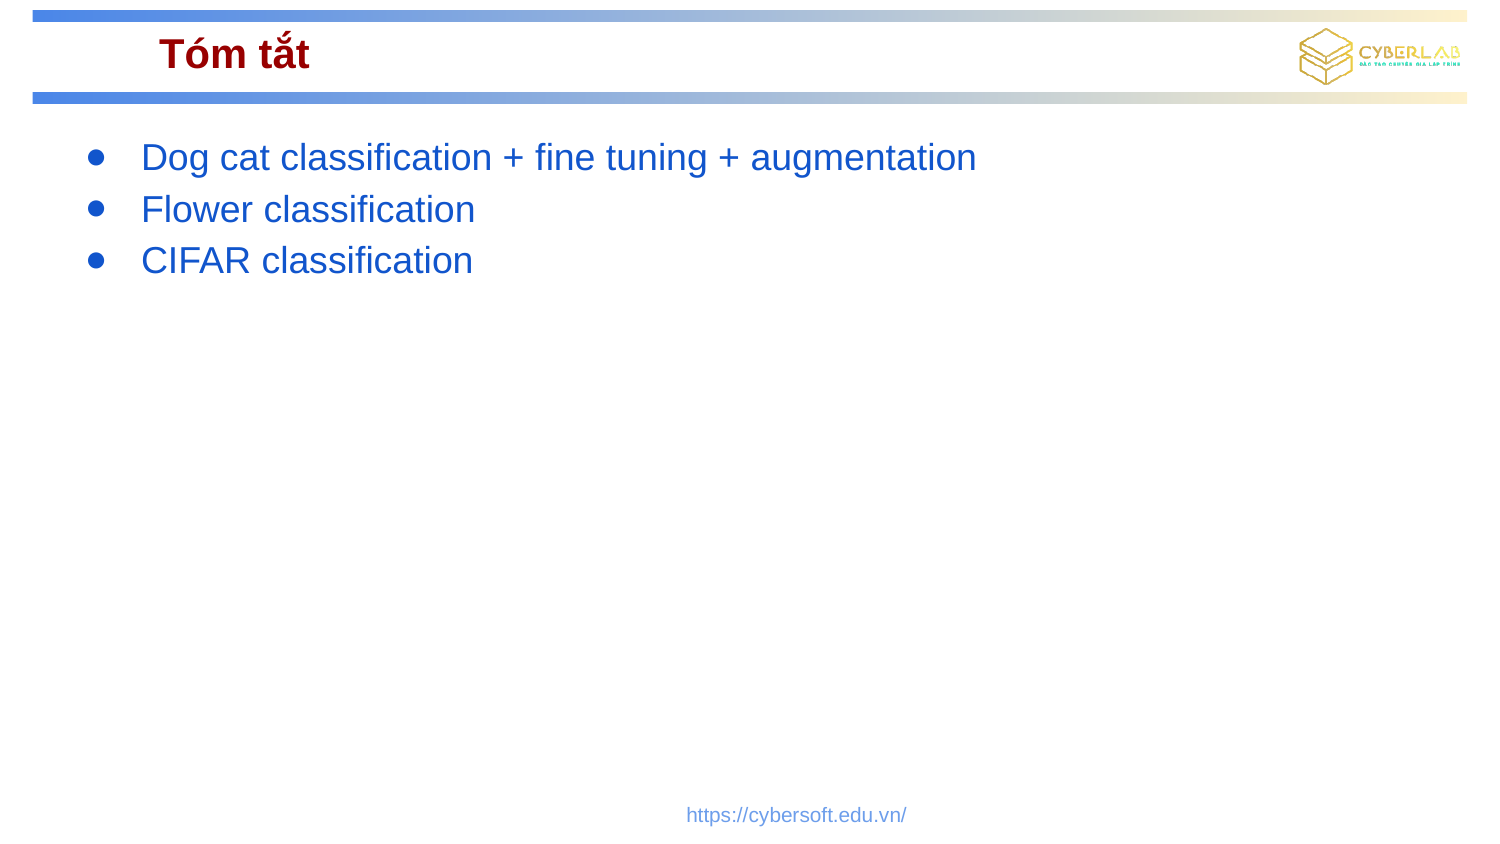

# Tóm tắt
Dog cat classification + fine tuning + augmentation
Flower classification
CIFAR classification